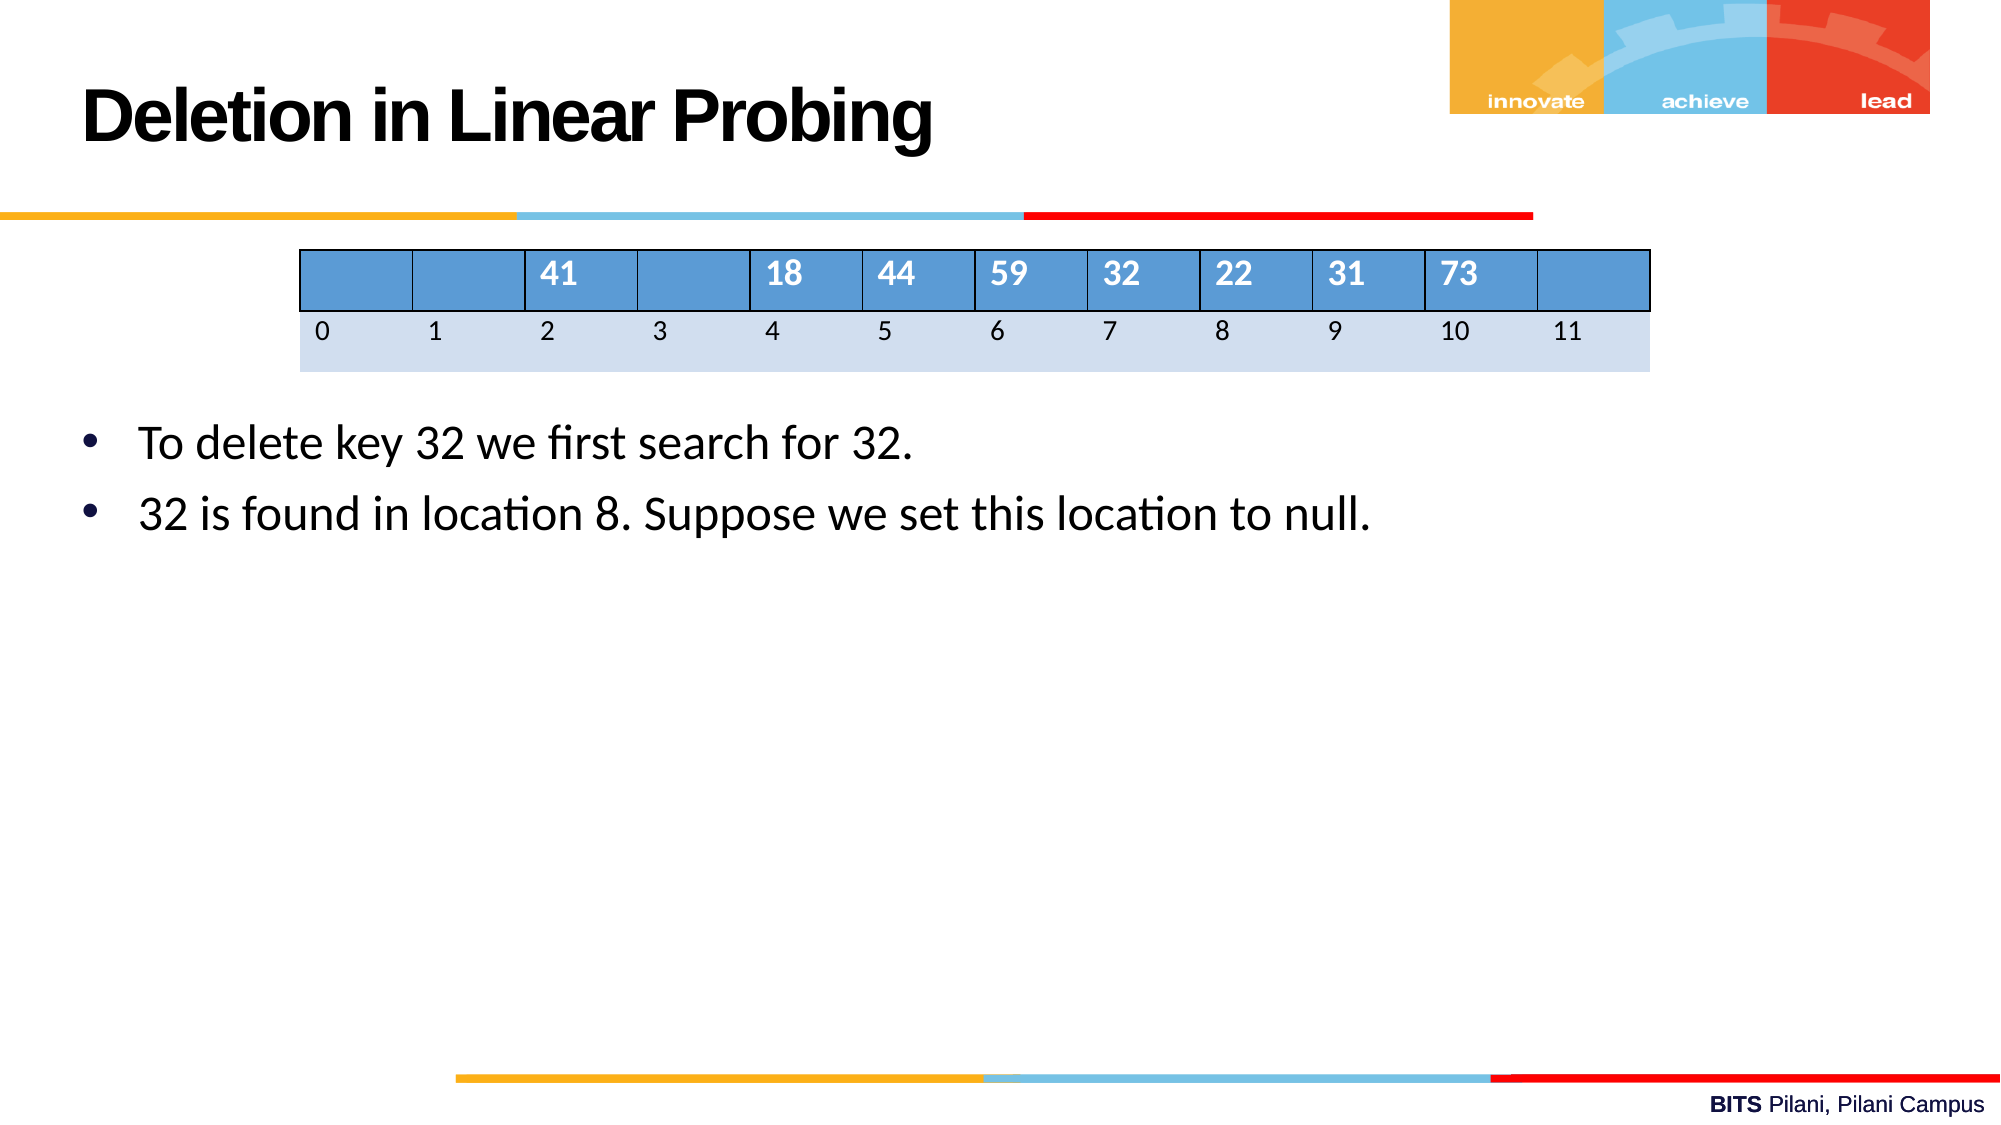

Deletion in Linear Probing
|  |  | 41 |  | 18 | 44 | 59 | 32 | 22 | 31 | 73 |  |
| --- | --- | --- | --- | --- | --- | --- | --- | --- | --- | --- | --- |
| 0 | 1 | 2 | 3 | 4 | 5 | 6 | 7 | 8 | 9 | 10 | 11 |

To delete key 32 we first search for 32.
32 is found in location 8. Suppose we set this location to null.